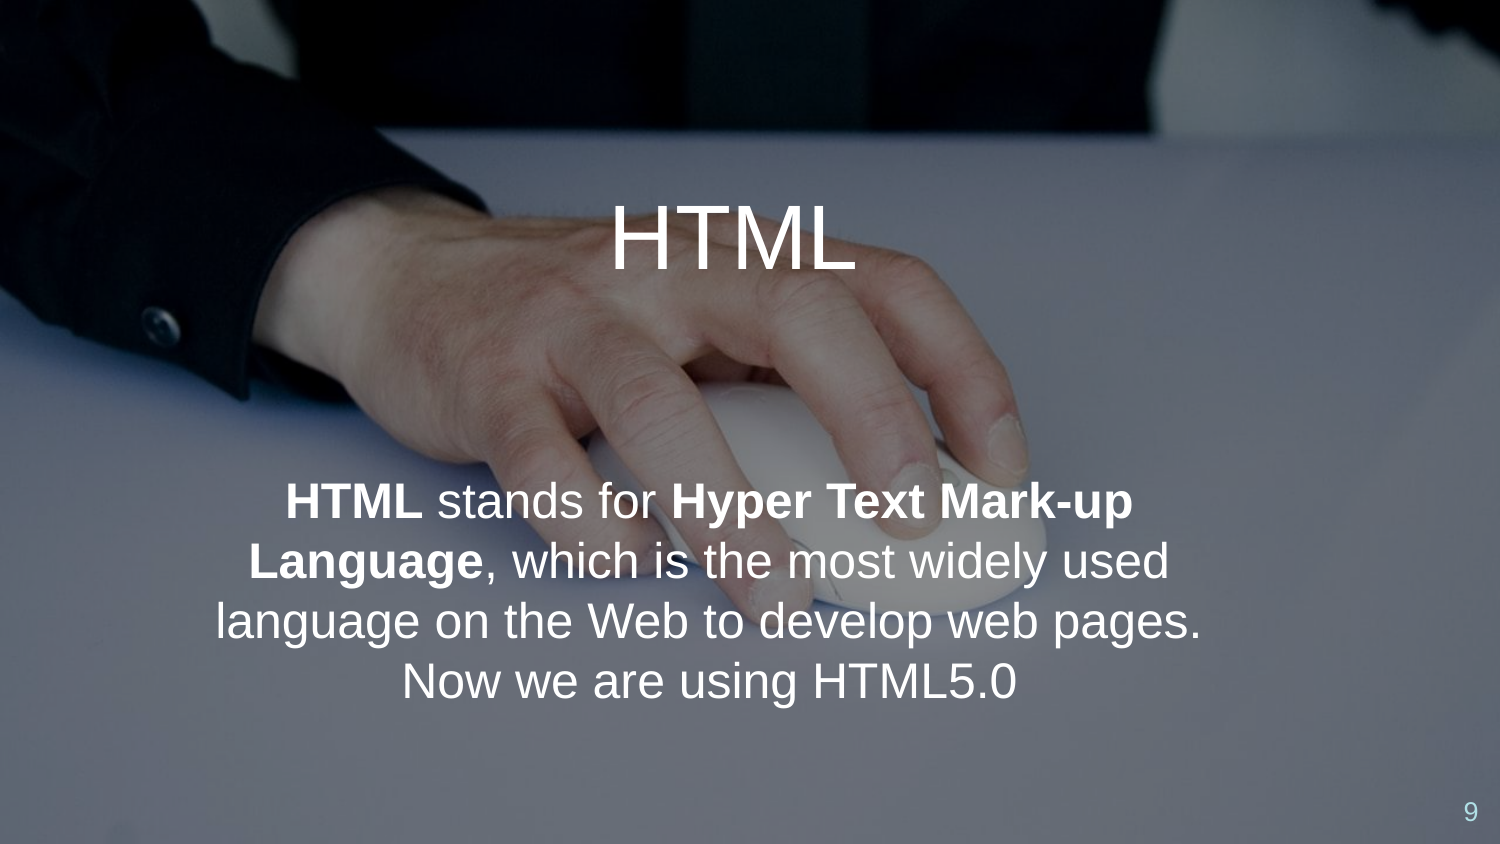

HTML
HTML stands for Hyper Text Mark-up Language, which is the most widely used language on the Web to develop web pages.
Now we are using HTML5.0
9